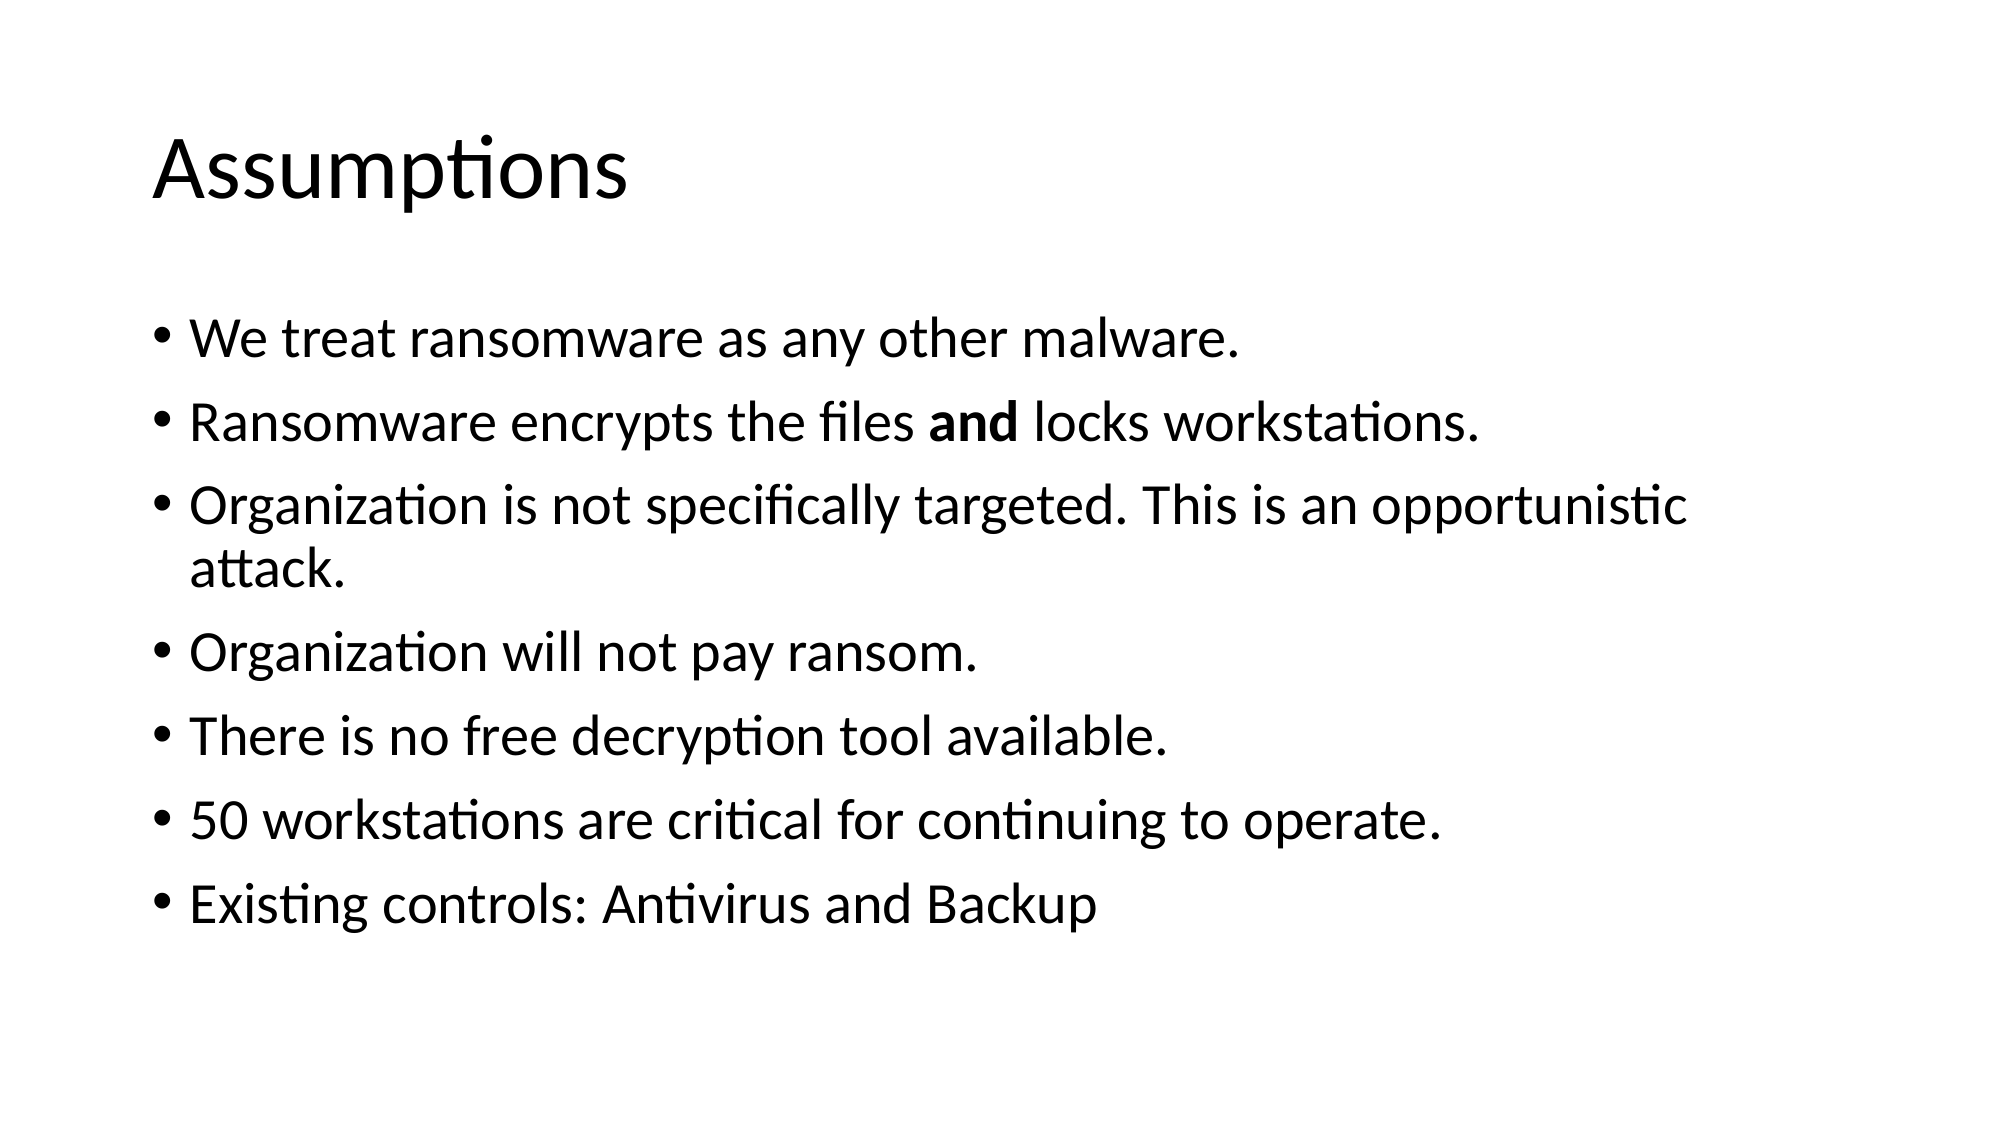

# Assumptions
We treat ransomware as any other malware.
Ransomware encrypts the files and locks workstations.
Organization is not specifically targeted. This is an opportunistic attack.
Organization will not pay ransom.
There is no free decryption tool available.
50 workstations are critical for continuing to operate.
Existing controls: Antivirus and Backup